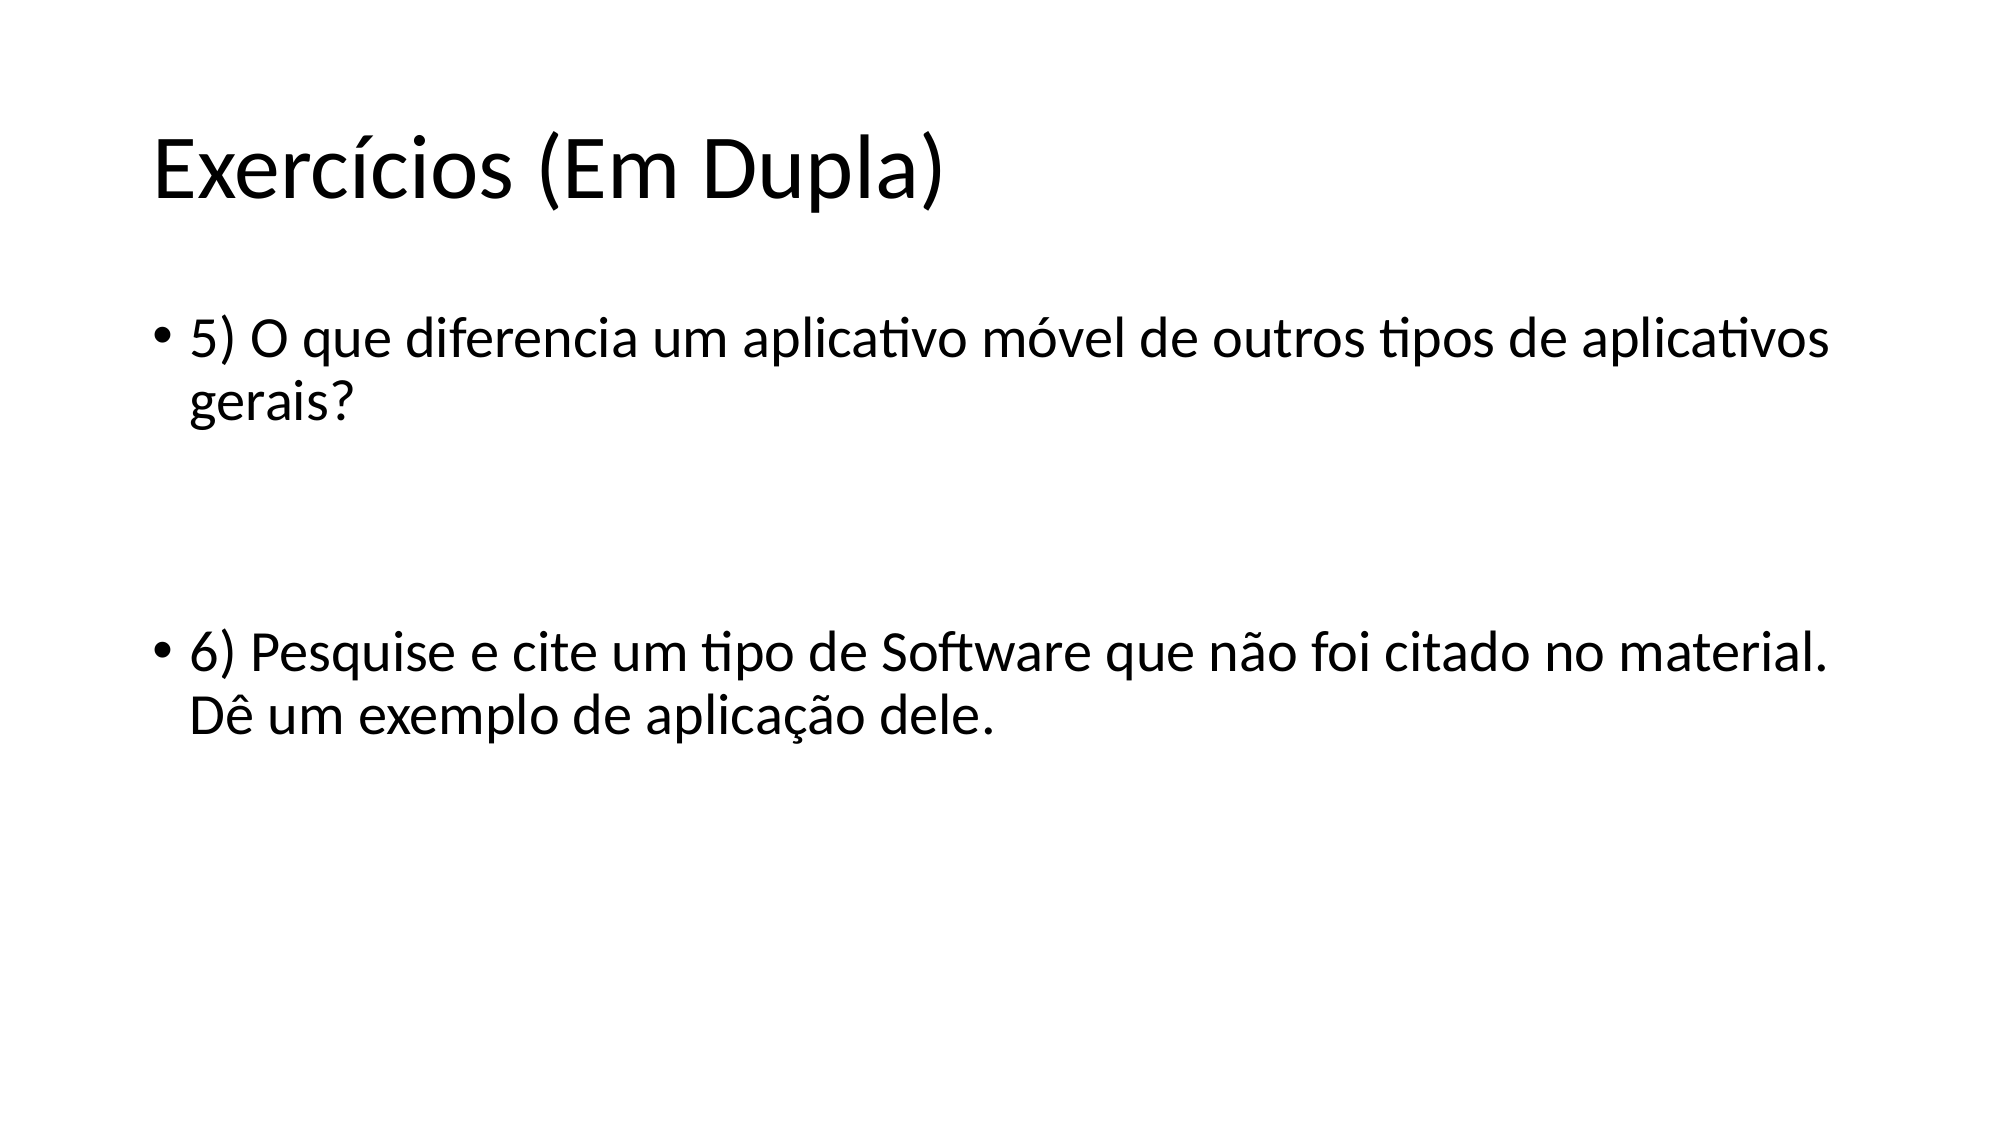

# Exercícios (Em Dupla)
5) O que diferencia um aplicativo móvel de outros tipos de aplicativos gerais?

6) Pesquise e cite um tipo de Software que não foi citado no material. Dê um exemplo de aplicação dele.